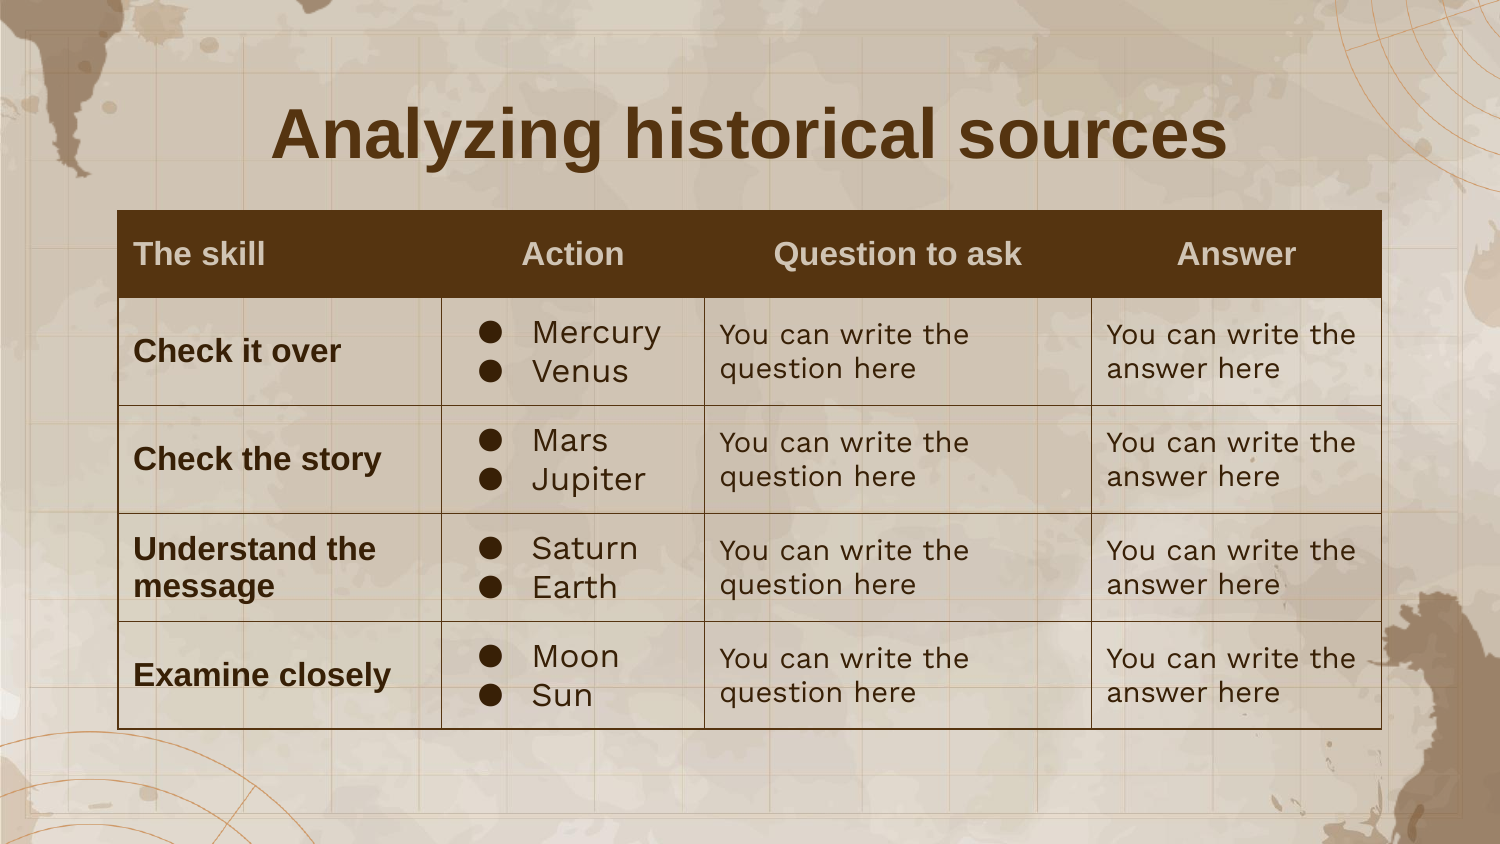

# Analyzing historical sources
| The skill | Action | Question to ask | Answer |
| --- | --- | --- | --- |
| Check it over | Mercury Venus | You can write the question here | You can write the answer here |
| Check the story | Mars Jupiter | You can write the question here | You can write the answer here |
| Understand the message | Saturn Earth | You can write the question here | You can write the answer here |
| Examine closely | Moon Sun | You can write the question here | You can write the answer here |